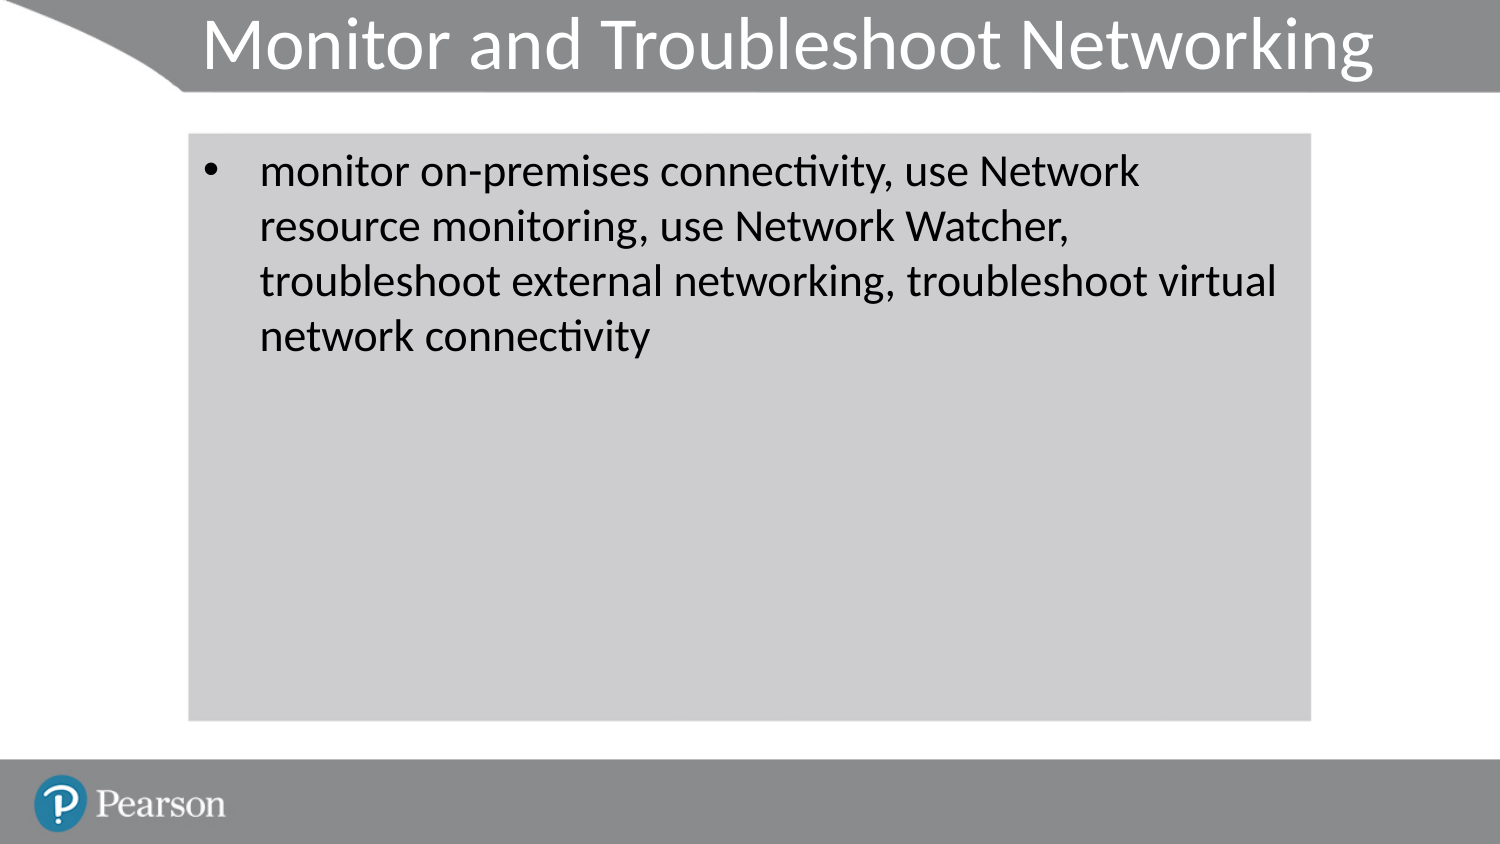

# Monitor and Troubleshoot Networking
monitor on-premises connectivity, use Network resource monitoring, use Network Watcher, troubleshoot external networking, troubleshoot virtual network connectivity